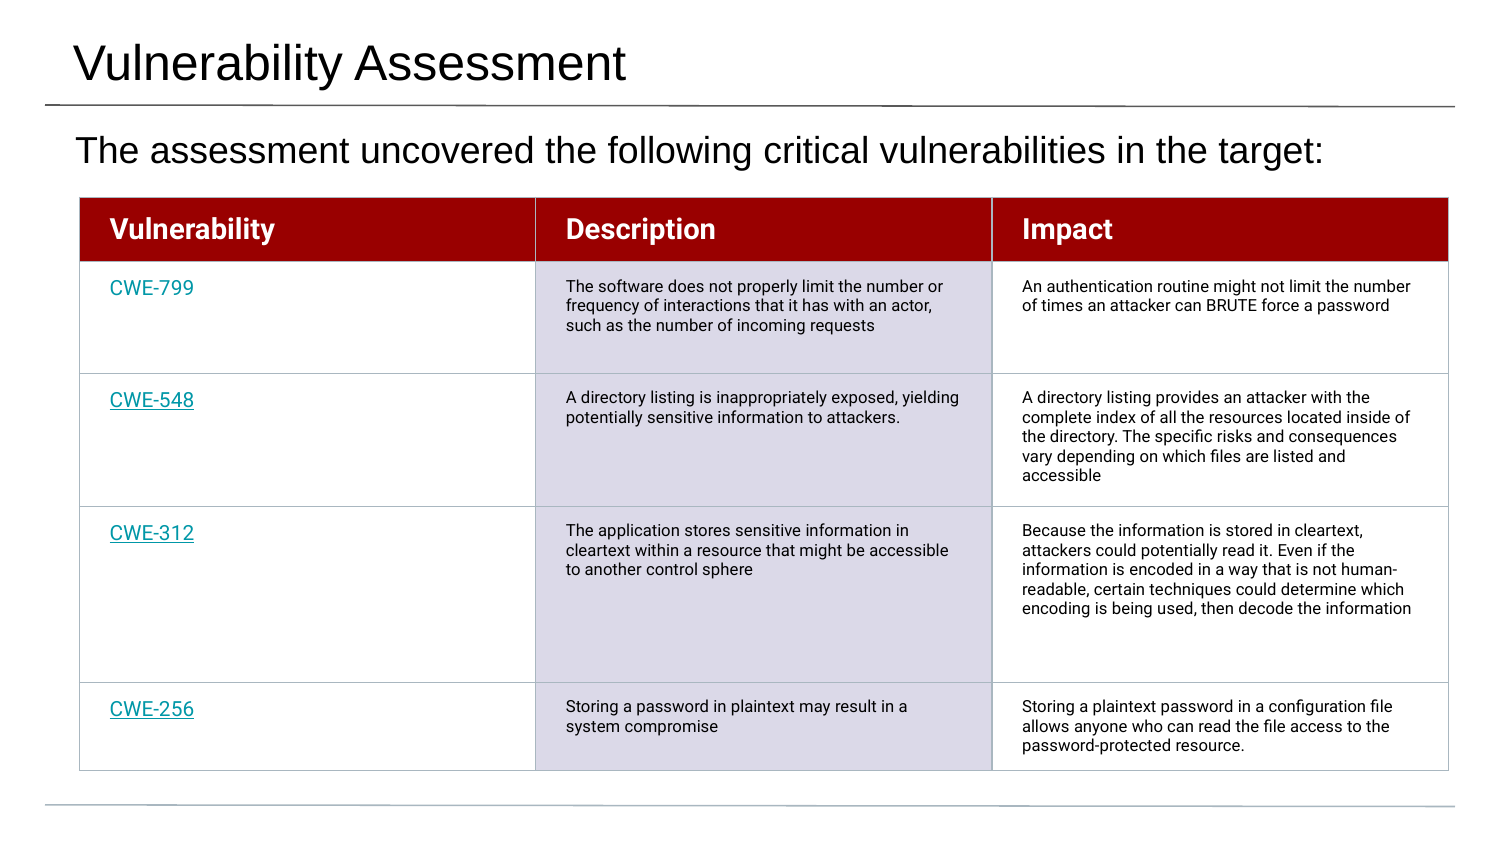

# Vulnerability Assessment
The assessment uncovered the following critical vulnerabilities in the target:
| Vulnerability | Description | Impact |
| --- | --- | --- |
| CWE-799 | The software does not properly limit the number or frequency of interactions that it has with an actor, such as the number of incoming requests | An authentication routine might not limit the number of times an attacker can BRUTE force a password |
| CWE-548 | A directory listing is inappropriately exposed, yielding potentially sensitive information to attackers. | A directory listing provides an attacker with the complete index of all the resources located inside of the directory. The specific risks and consequences vary depending on which files are listed and accessible |
| CWE-312 | The application stores sensitive information in cleartext within a resource that might be accessible to another control sphere | Because the information is stored in cleartext, attackers could potentially read it. Even if the information is encoded in a way that is not human-readable, certain techniques could determine which encoding is being used, then decode the information |
| CWE-256 | Storing a password in plaintext may result in a system compromise | Storing a plaintext password in a configuration file allows anyone who can read the file access to the password-protected resource. |